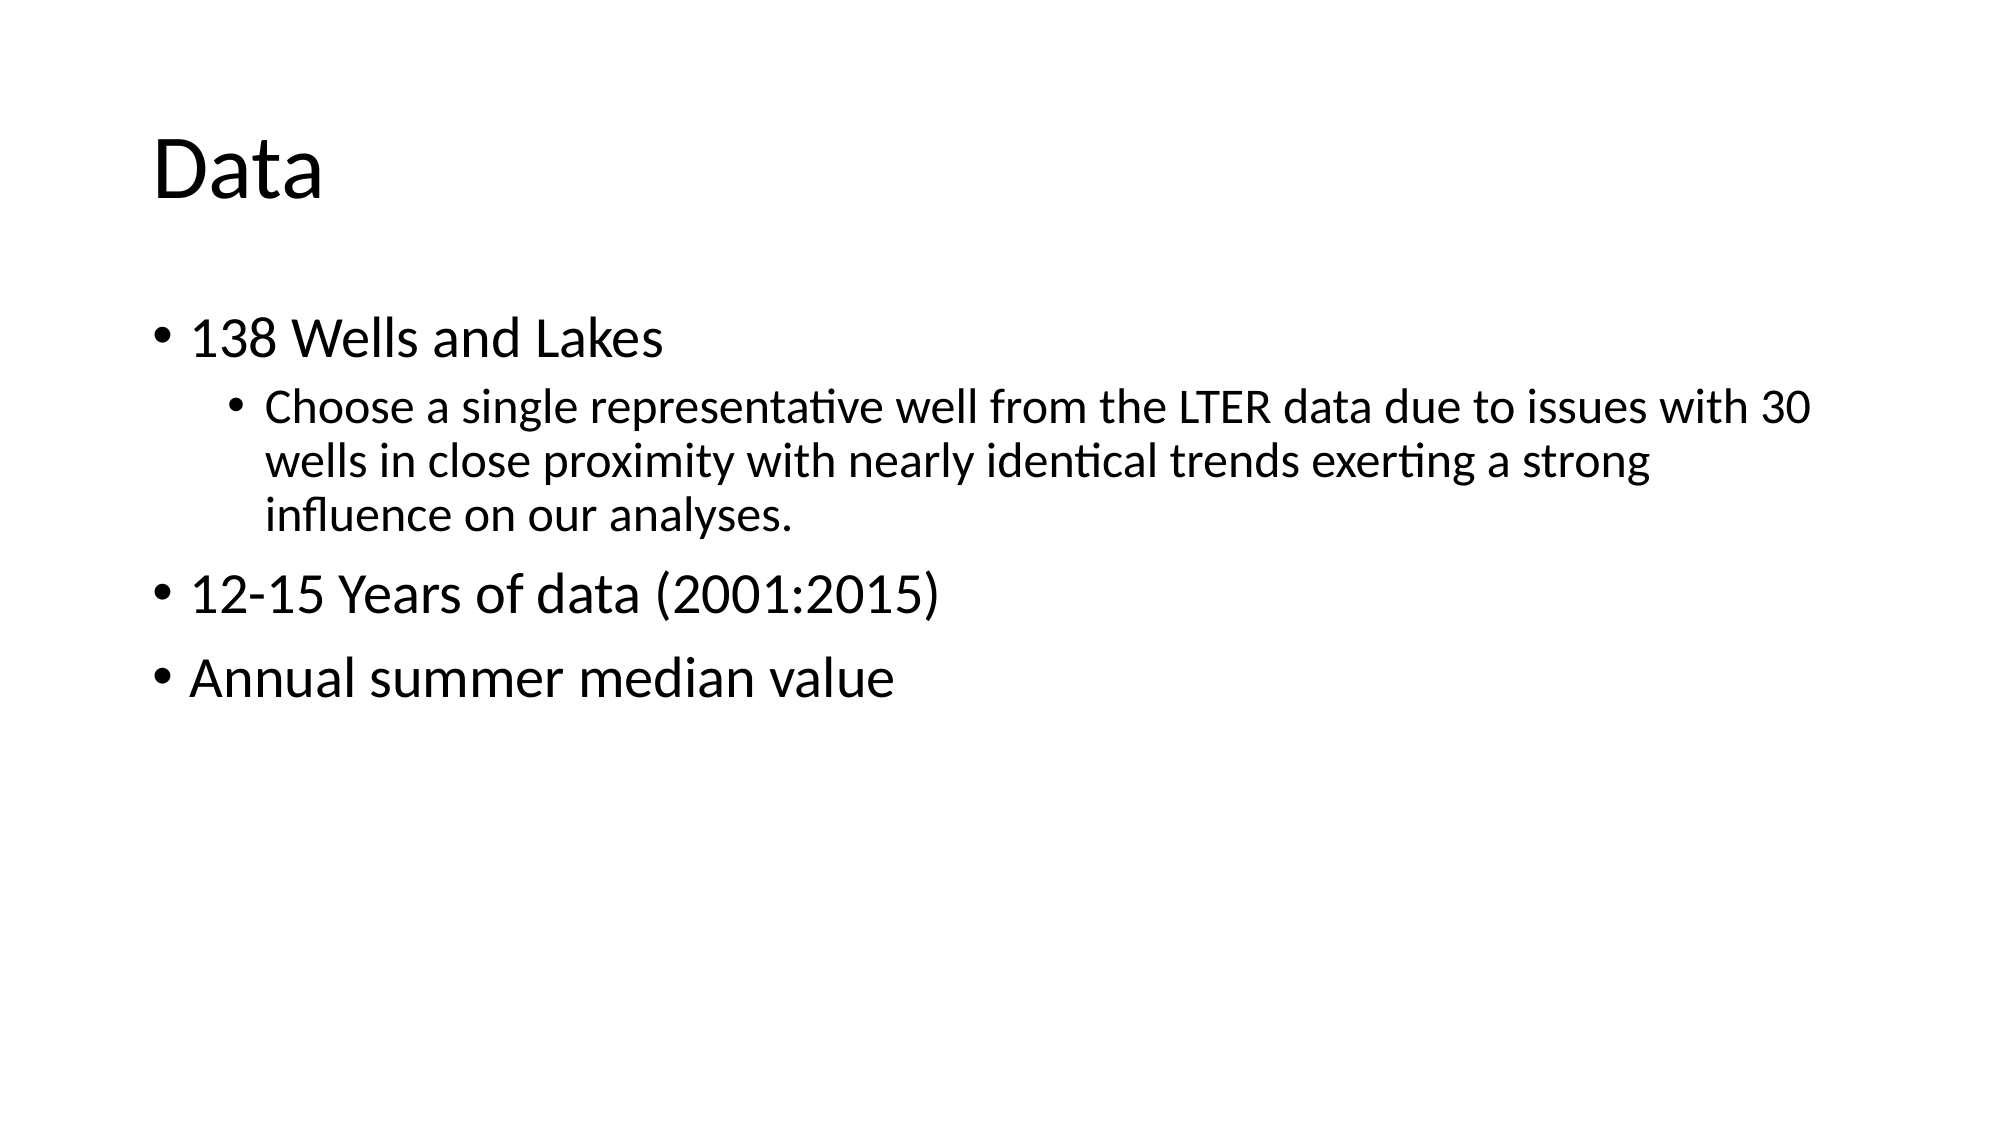

# Data
138 Wells and Lakes
Choose a single representative well from the LTER data due to issues with 30 wells in close proximity with nearly identical trends exerting a strong influence on our analyses.
12-15 Years of data (2001:2015)
Annual summer median value